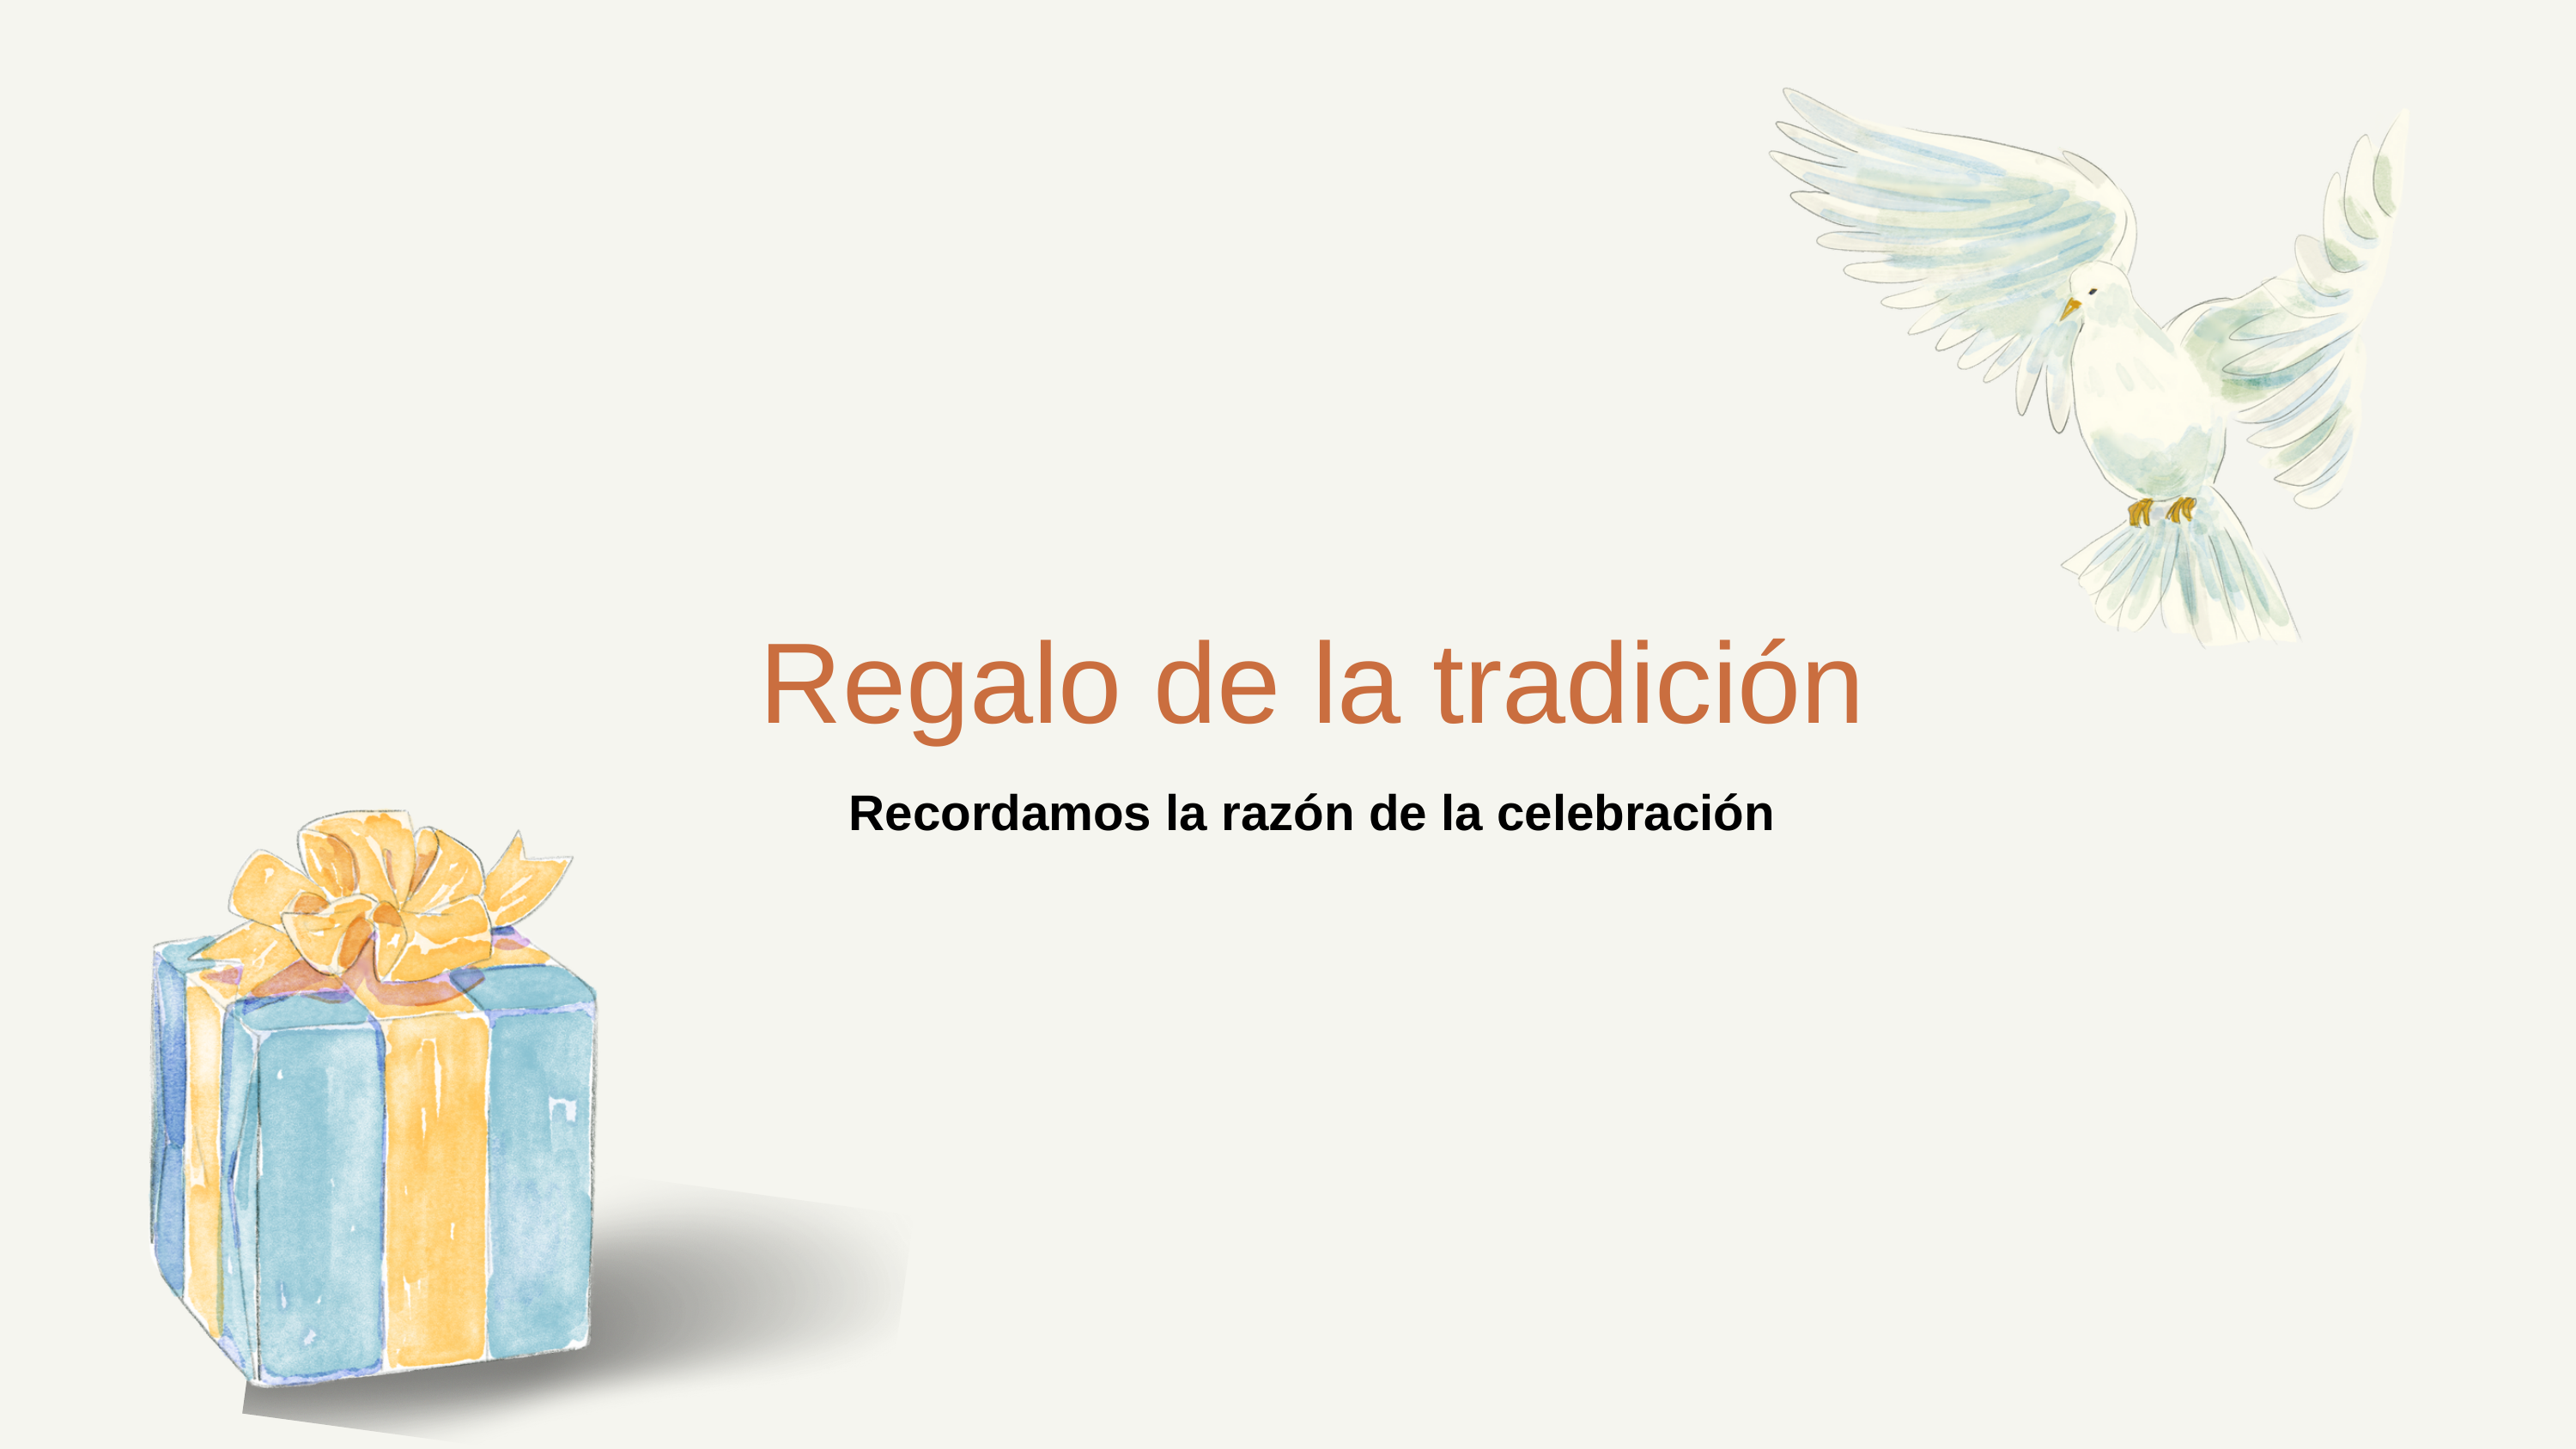

Regalo de la tradición
Recordamos la razón de la celebración